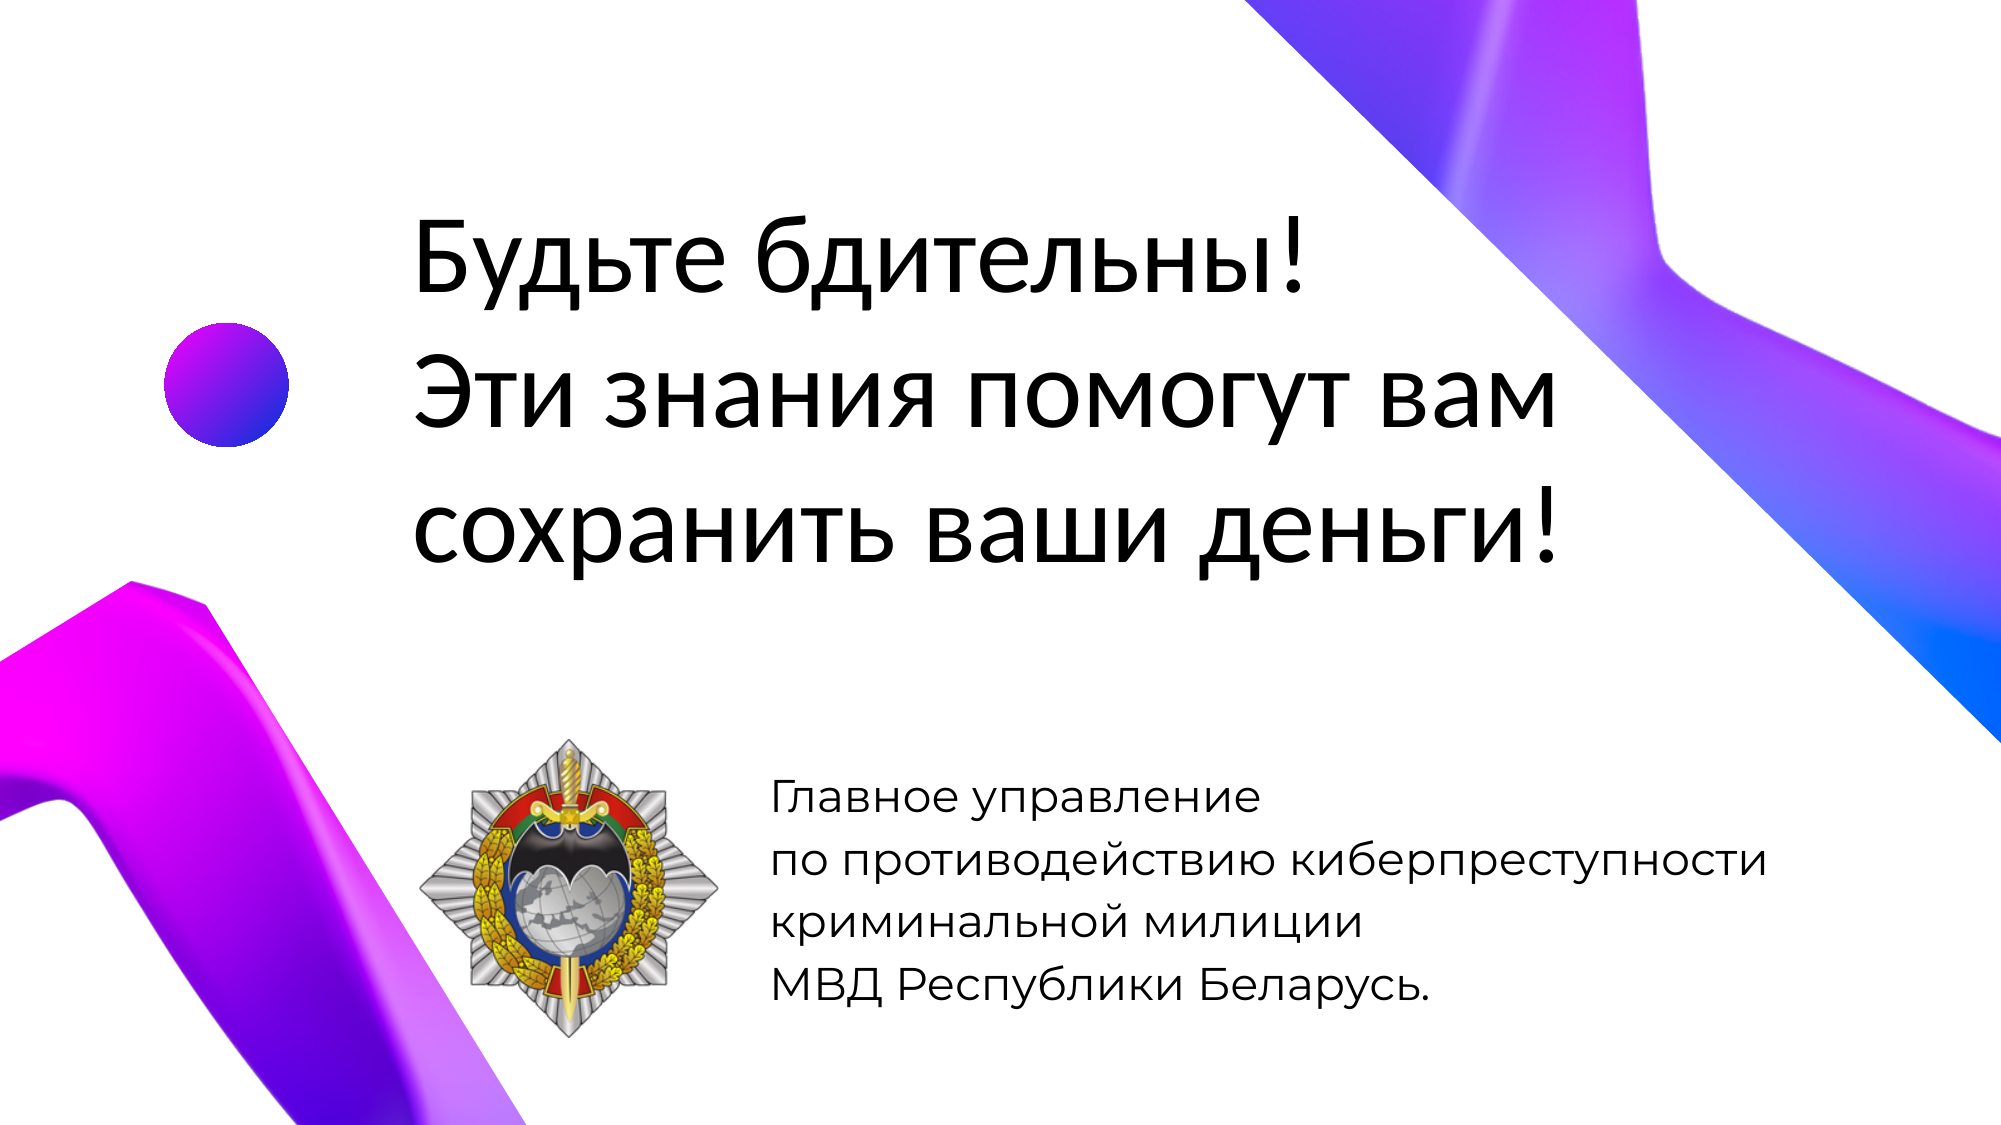

Будьте бдительны!
Эти знания помогут вам
сохранить ваши деньги!

Главное управление
по противодействию киберпреступности
криминальной милиции
МВД Республики Беларусь.